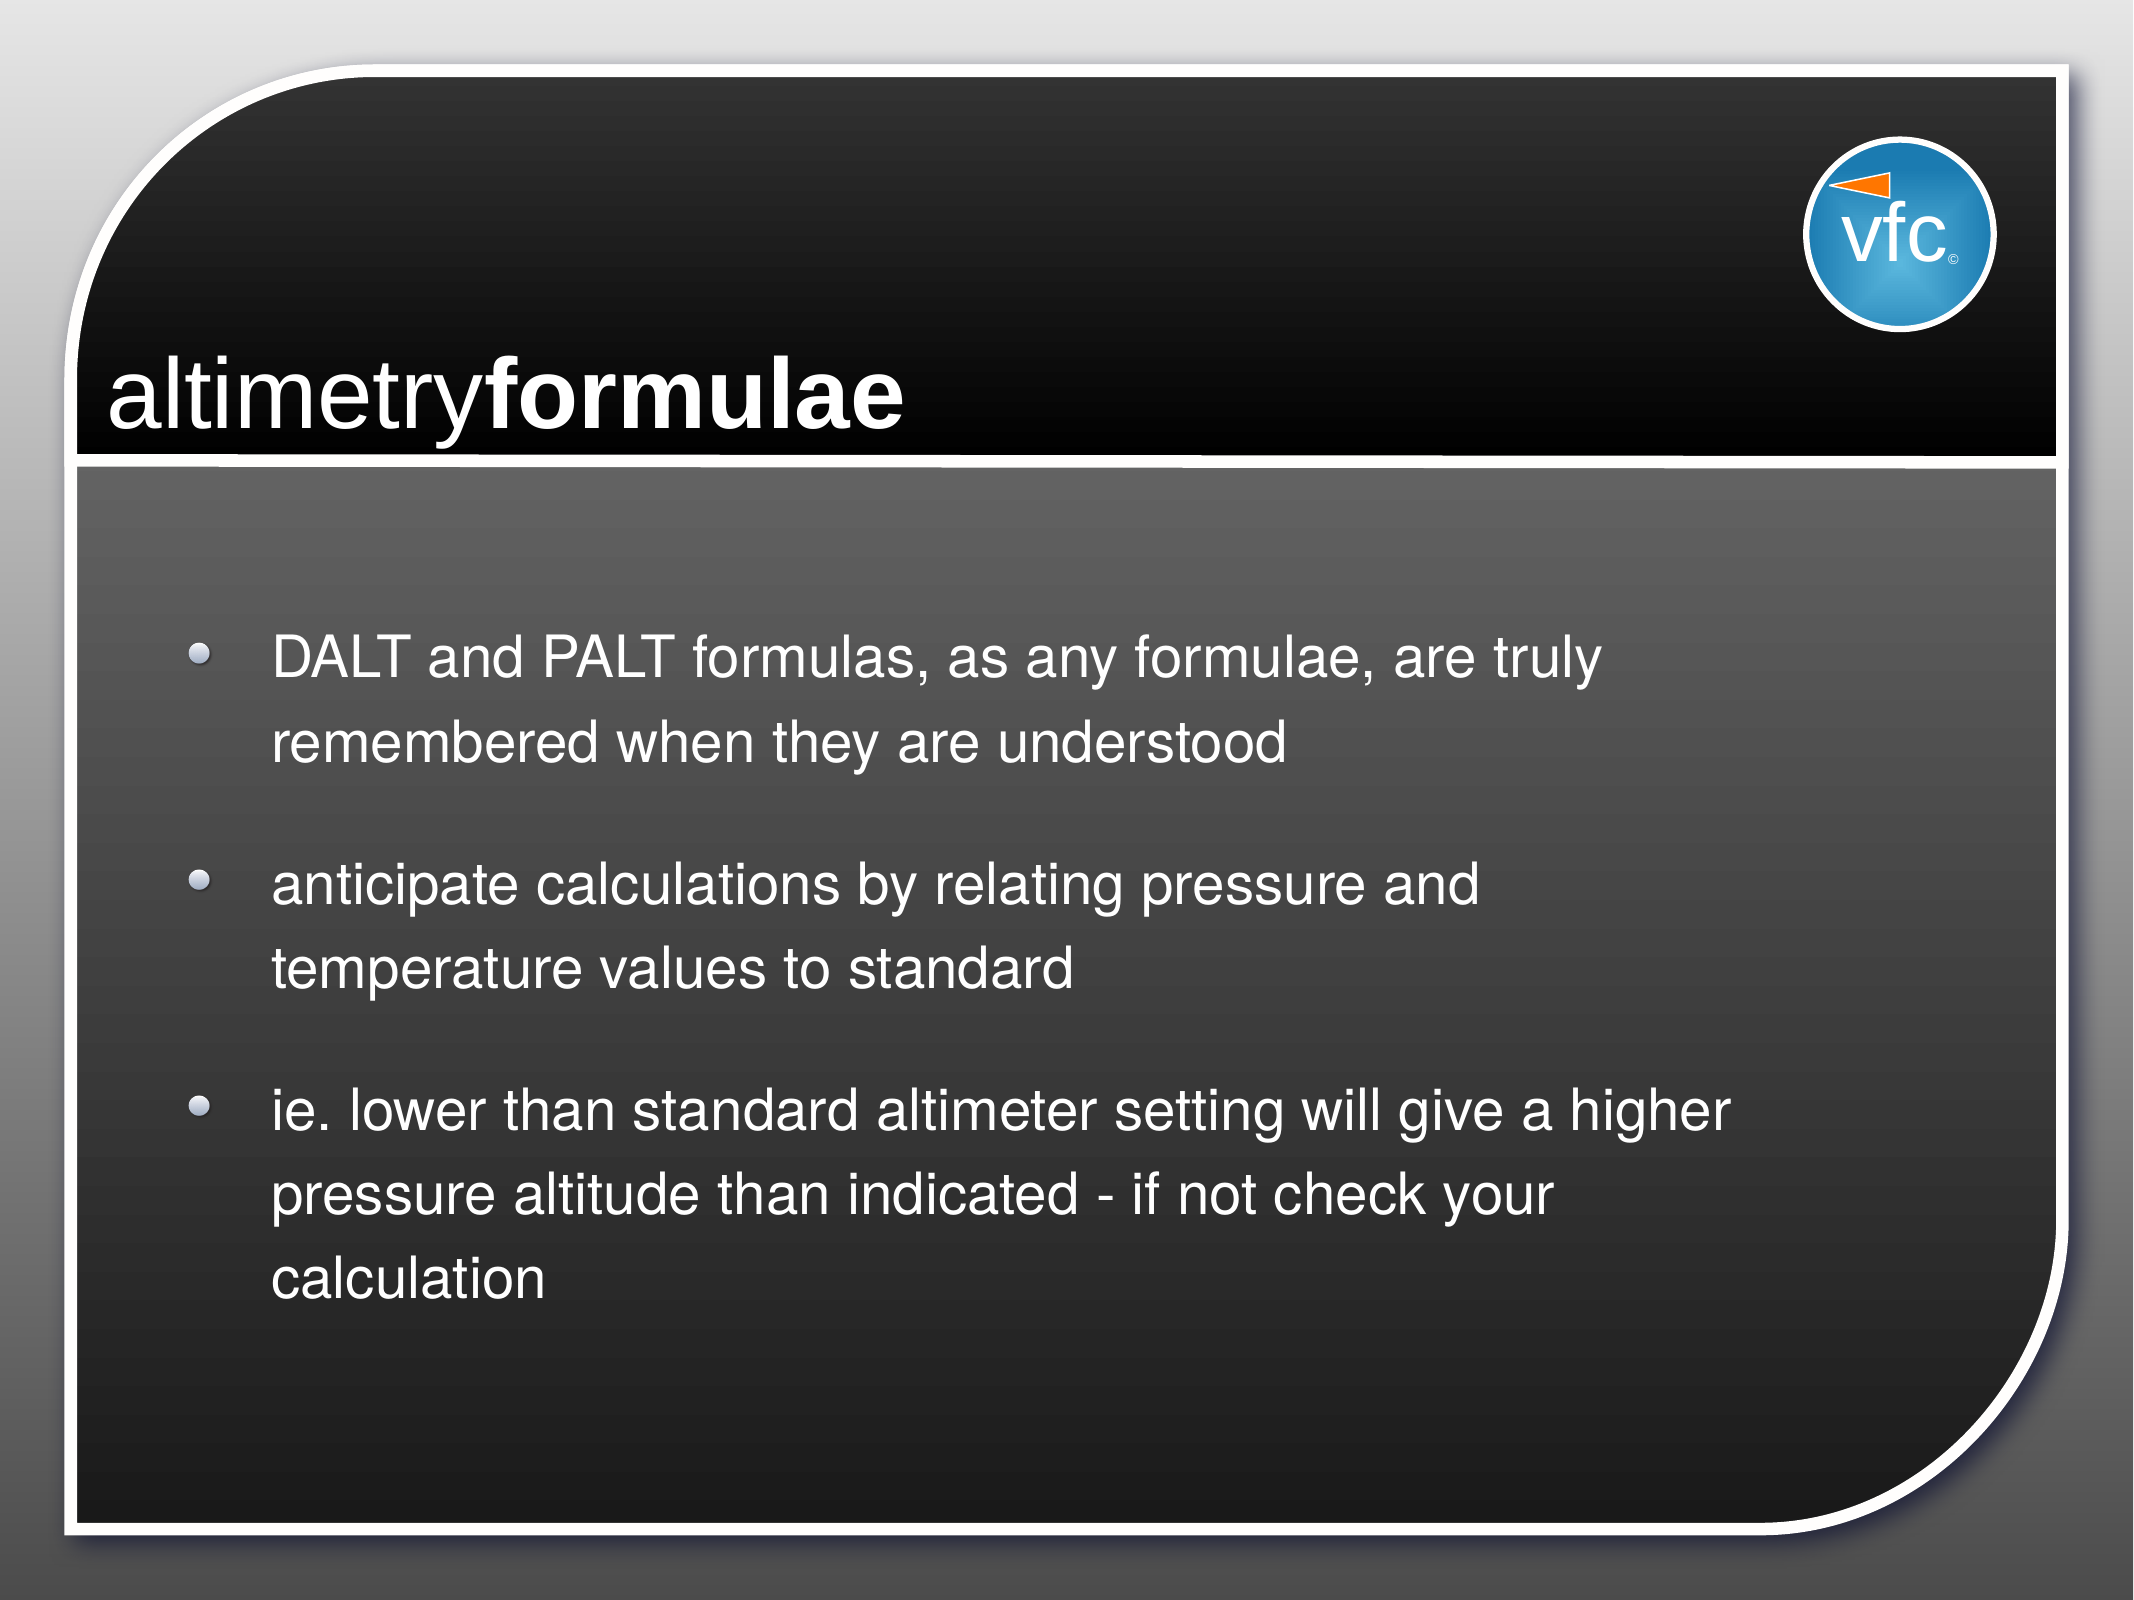

vfc©

# altimetryformulae

DALT and PALT formulas, as any formulae, are truly remembered when they are understood
anticipate calculations by relating pressure and temperature values to standard
ie. lower than standard altimeter setting will give a higher pressure altitude than indicated - if not check your calculation